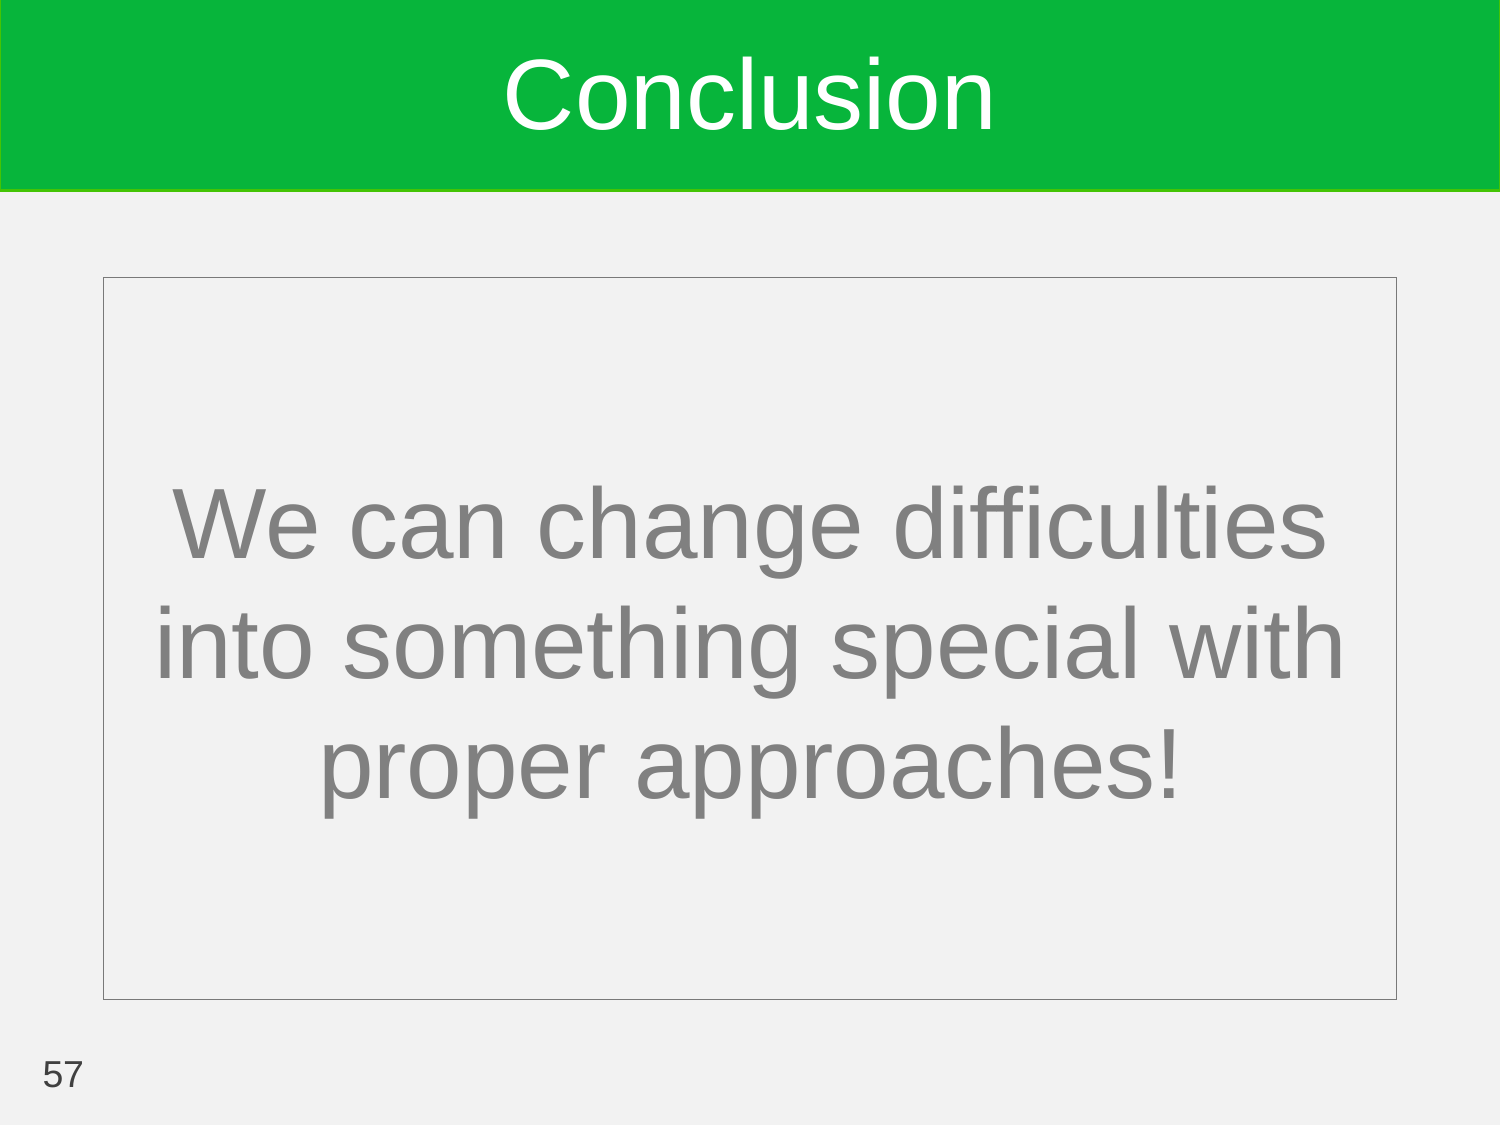

# Conclusion
We can change difficulties into something special with proper approaches!
57